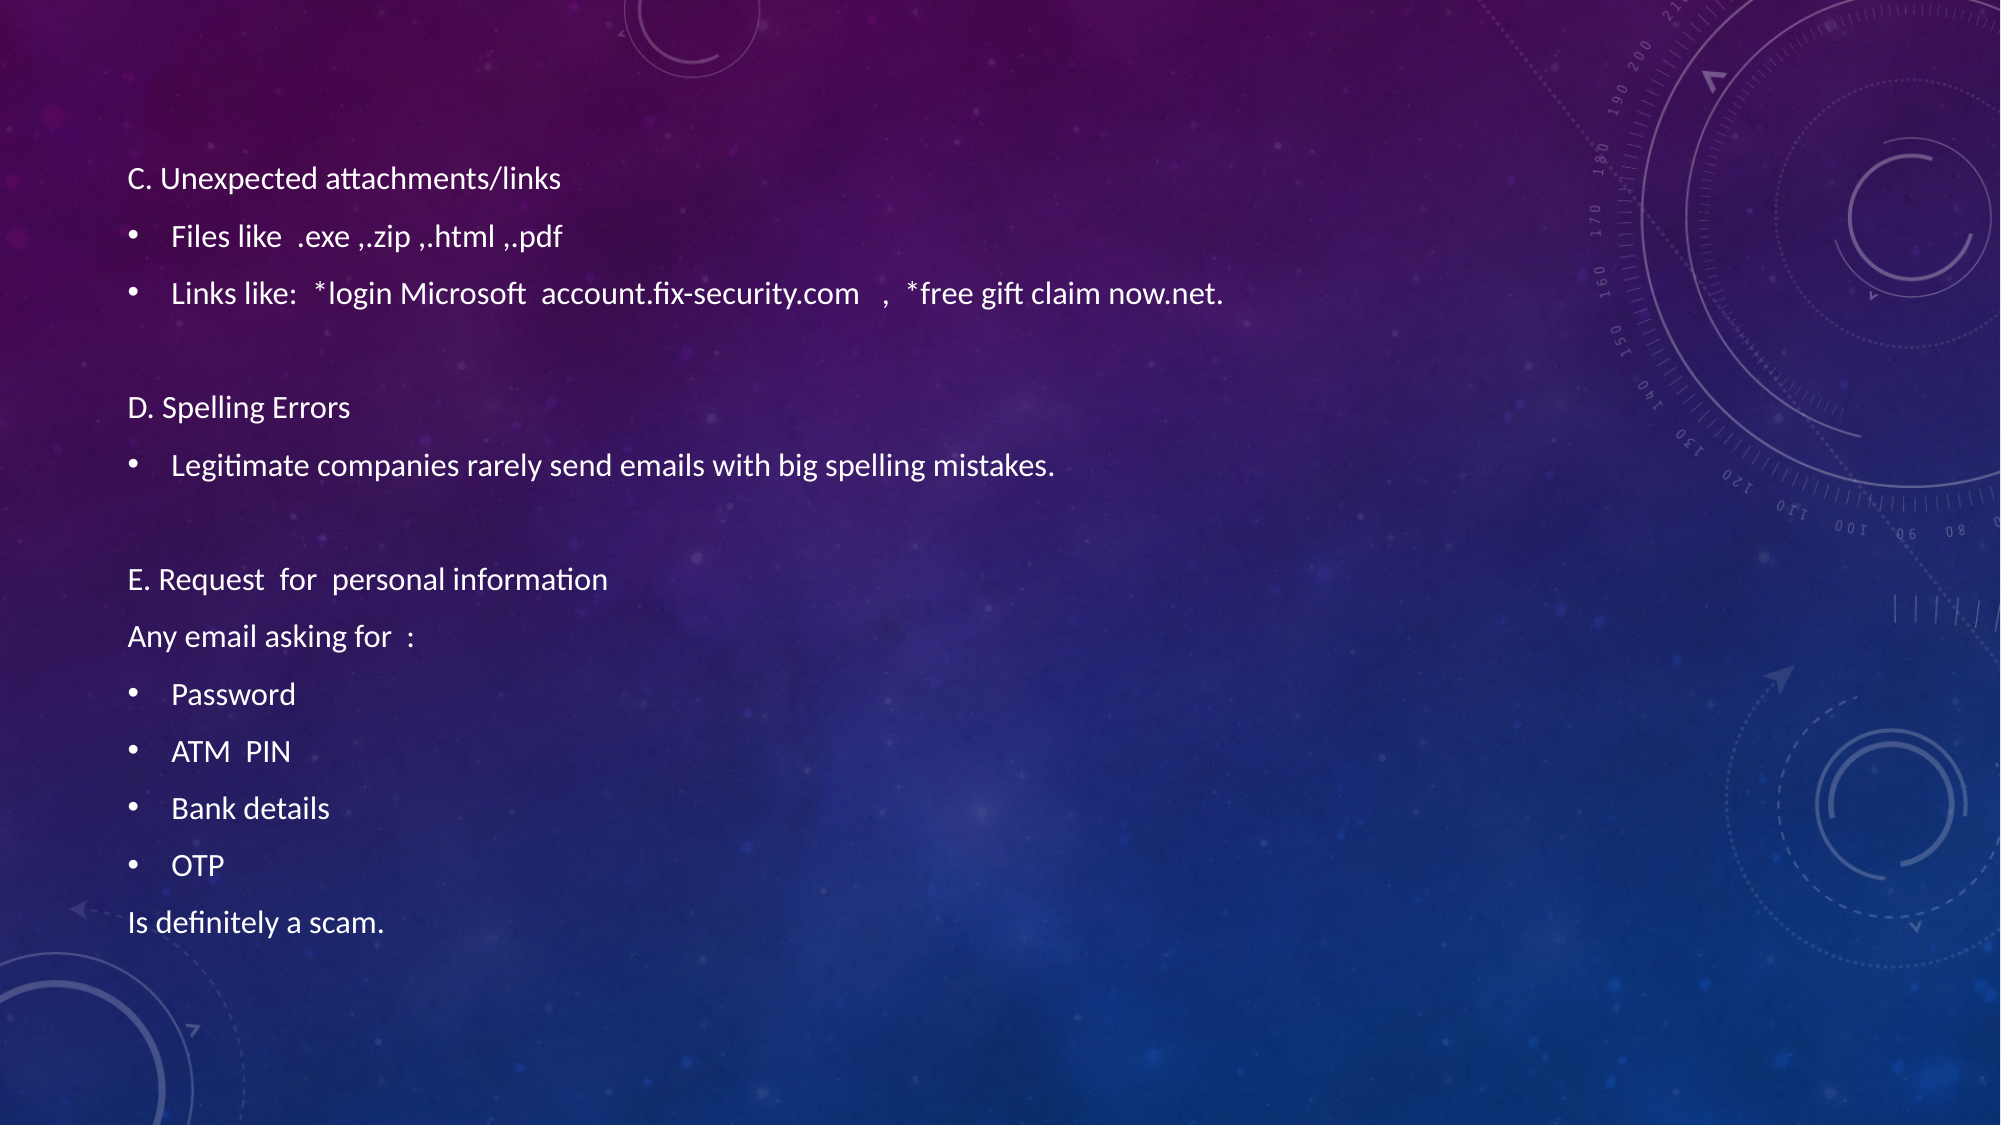

C. Unexpected attachments/links
Files like  .exe ,.zip ,.html ,.pdf
Links like:  *login Microsoft  account.fix-security.com   ,  *free gift claim now.net.

D. Spelling Errors
Legitimate companies rarely send emails with big spelling mistakes.

E. Request  for  personal information
Any email asking for  :
Password
ATM  PIN
Bank details
OTP
Is definitely a scam.